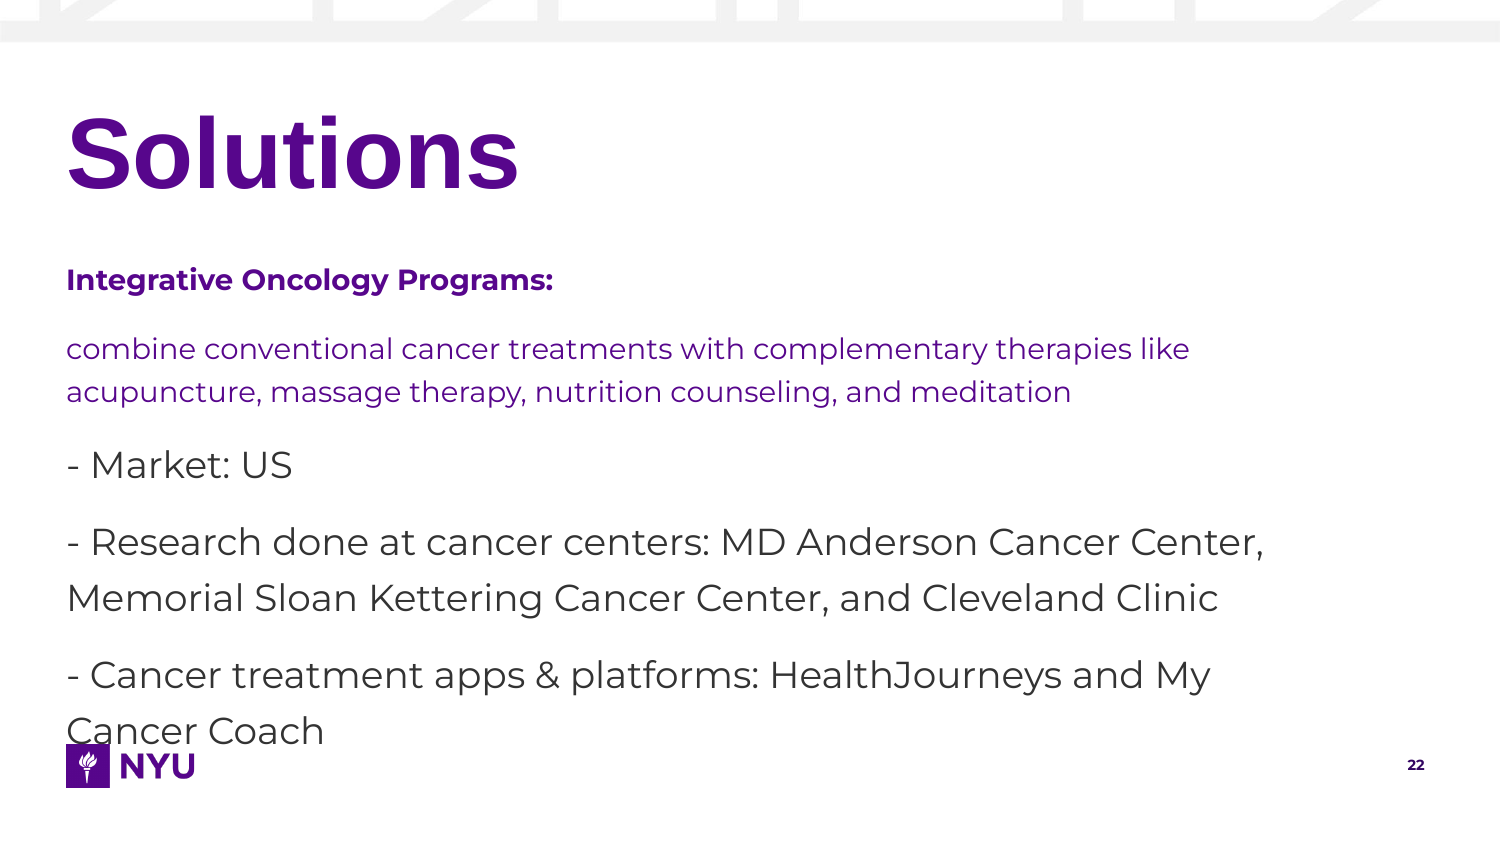

# Solutions
Integrative Oncology Programs:
combine conventional cancer treatments with complementary therapies like acupuncture, massage therapy, nutrition counseling, and meditation
- Market: US
- Research done at cancer centers: MD Anderson Cancer Center, Memorial Sloan Kettering Cancer Center, and Cleveland Clinic
- Cancer treatment apps & platforms: HealthJourneys and My Cancer Coach